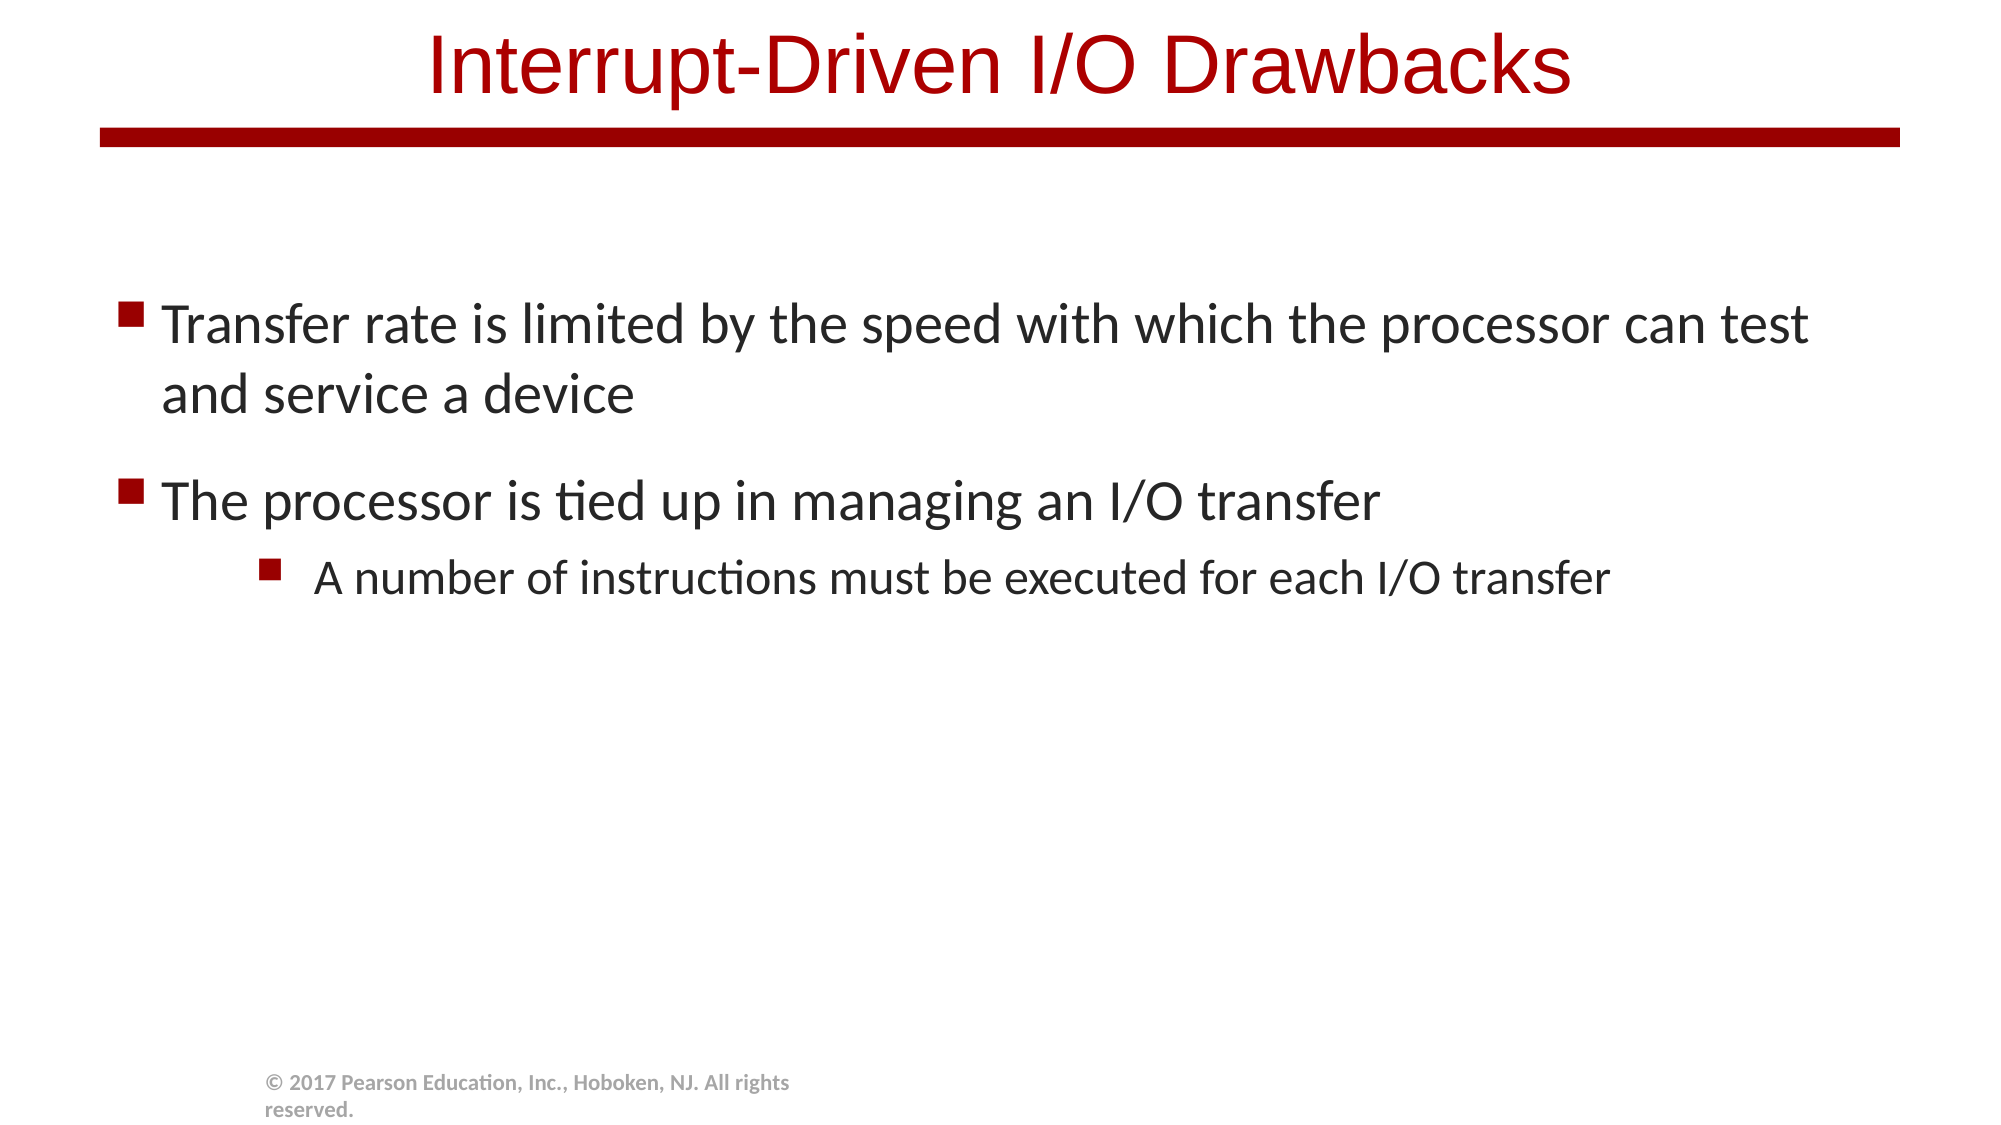

# Interrupt-Driven I/O Drawbacks

Transfer rate is limited by the speed with which the processor can test and service a device
The processor is tied up in managing an I/O transfer
 A number of instructions must be executed for each I/O transfer
© 2017 Pearson Education, Inc., Hoboken, NJ. All rights reserved.